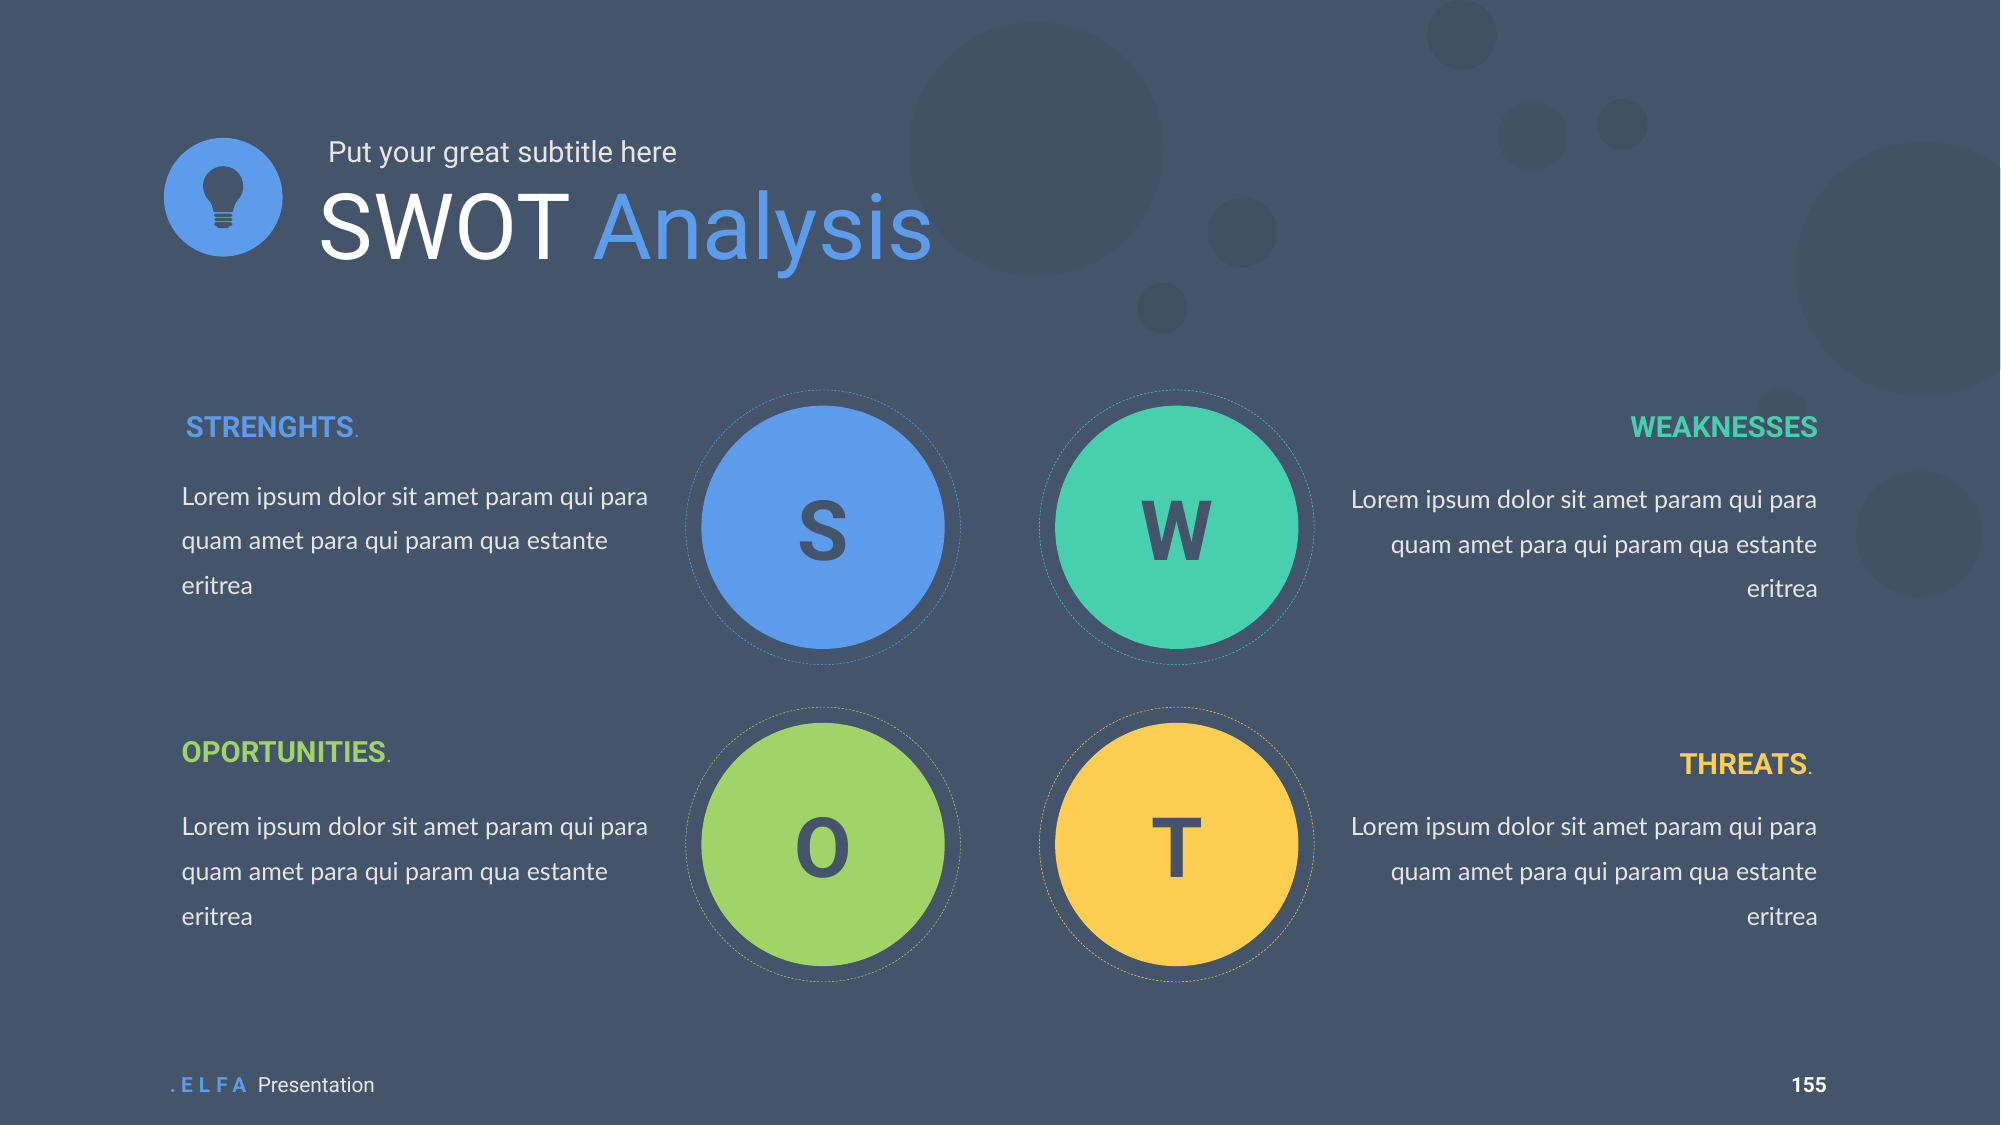

Put your great subtitle here

SWOT Analysis

STRENGHTS.
WEAKNESSES
S
W
Lorem ipsum dolor sit amet param qui para quam amet para qui param qua estante eritrea
Lorem ipsum dolor sit amet param qui para quam amet para qui param qua estante eritrea

T
O
OPORTUNITIES.
 THREATS.
Lorem ipsum dolor sit amet param qui para quam amet para qui param qua estante eritrea
Lorem ipsum dolor sit amet param qui para quam amet para qui param qua estante eritrea